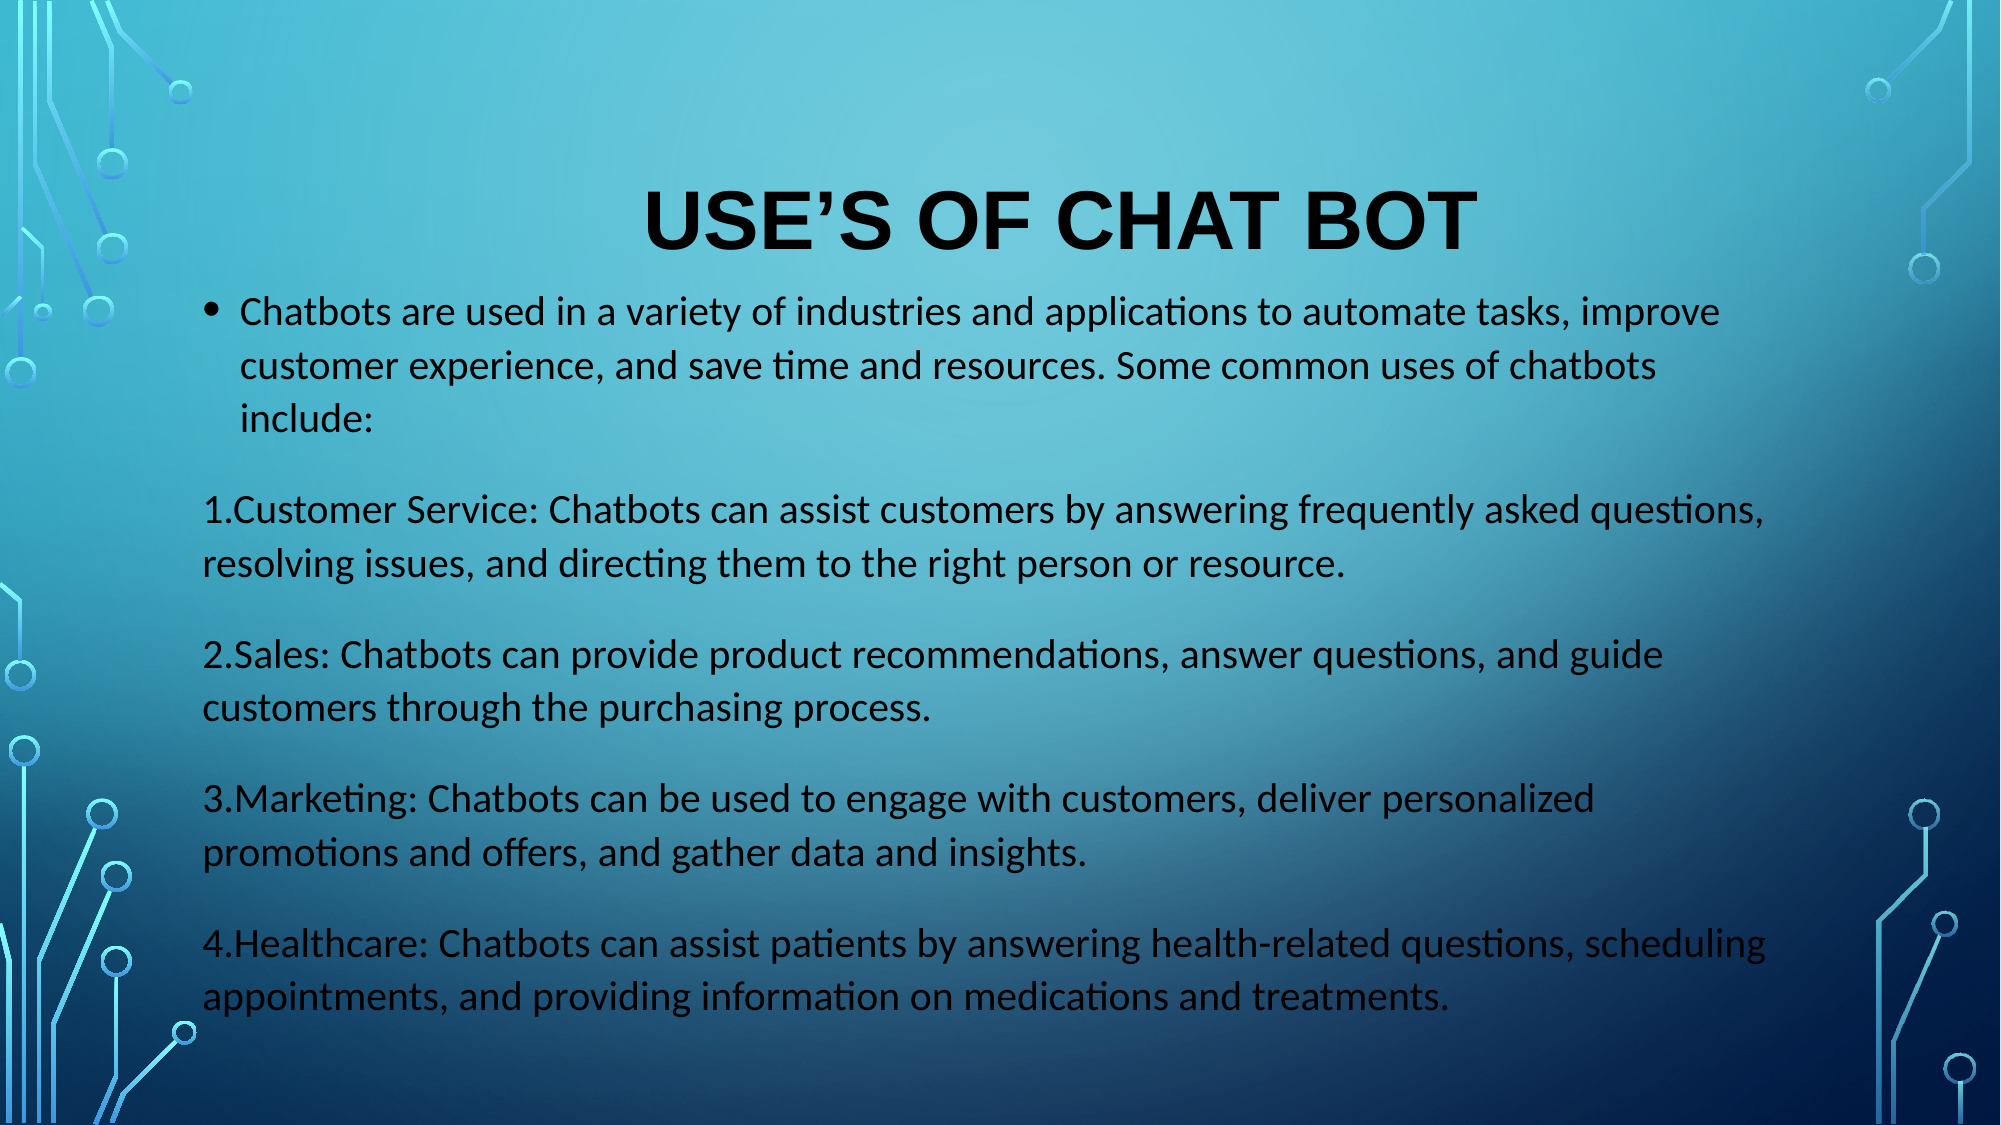

# Use’s of chat bot
Chatbots are used in a variety of industries and applications to automate tasks, improve customer experience, and save time and resources. Some common uses of chatbots include:
1.Customer Service: Chatbots can assist customers by answering frequently asked questions, resolving issues, and directing them to the right person or resource.
2.Sales: Chatbots can provide product recommendations, answer questions, and guide customers through the purchasing process.
3.Marketing: Chatbots can be used to engage with customers, deliver personalized promotions and offers, and gather data and insights.
4.Healthcare: Chatbots can assist patients by answering health-related questions, scheduling appointments, and providing information on medications and treatments.